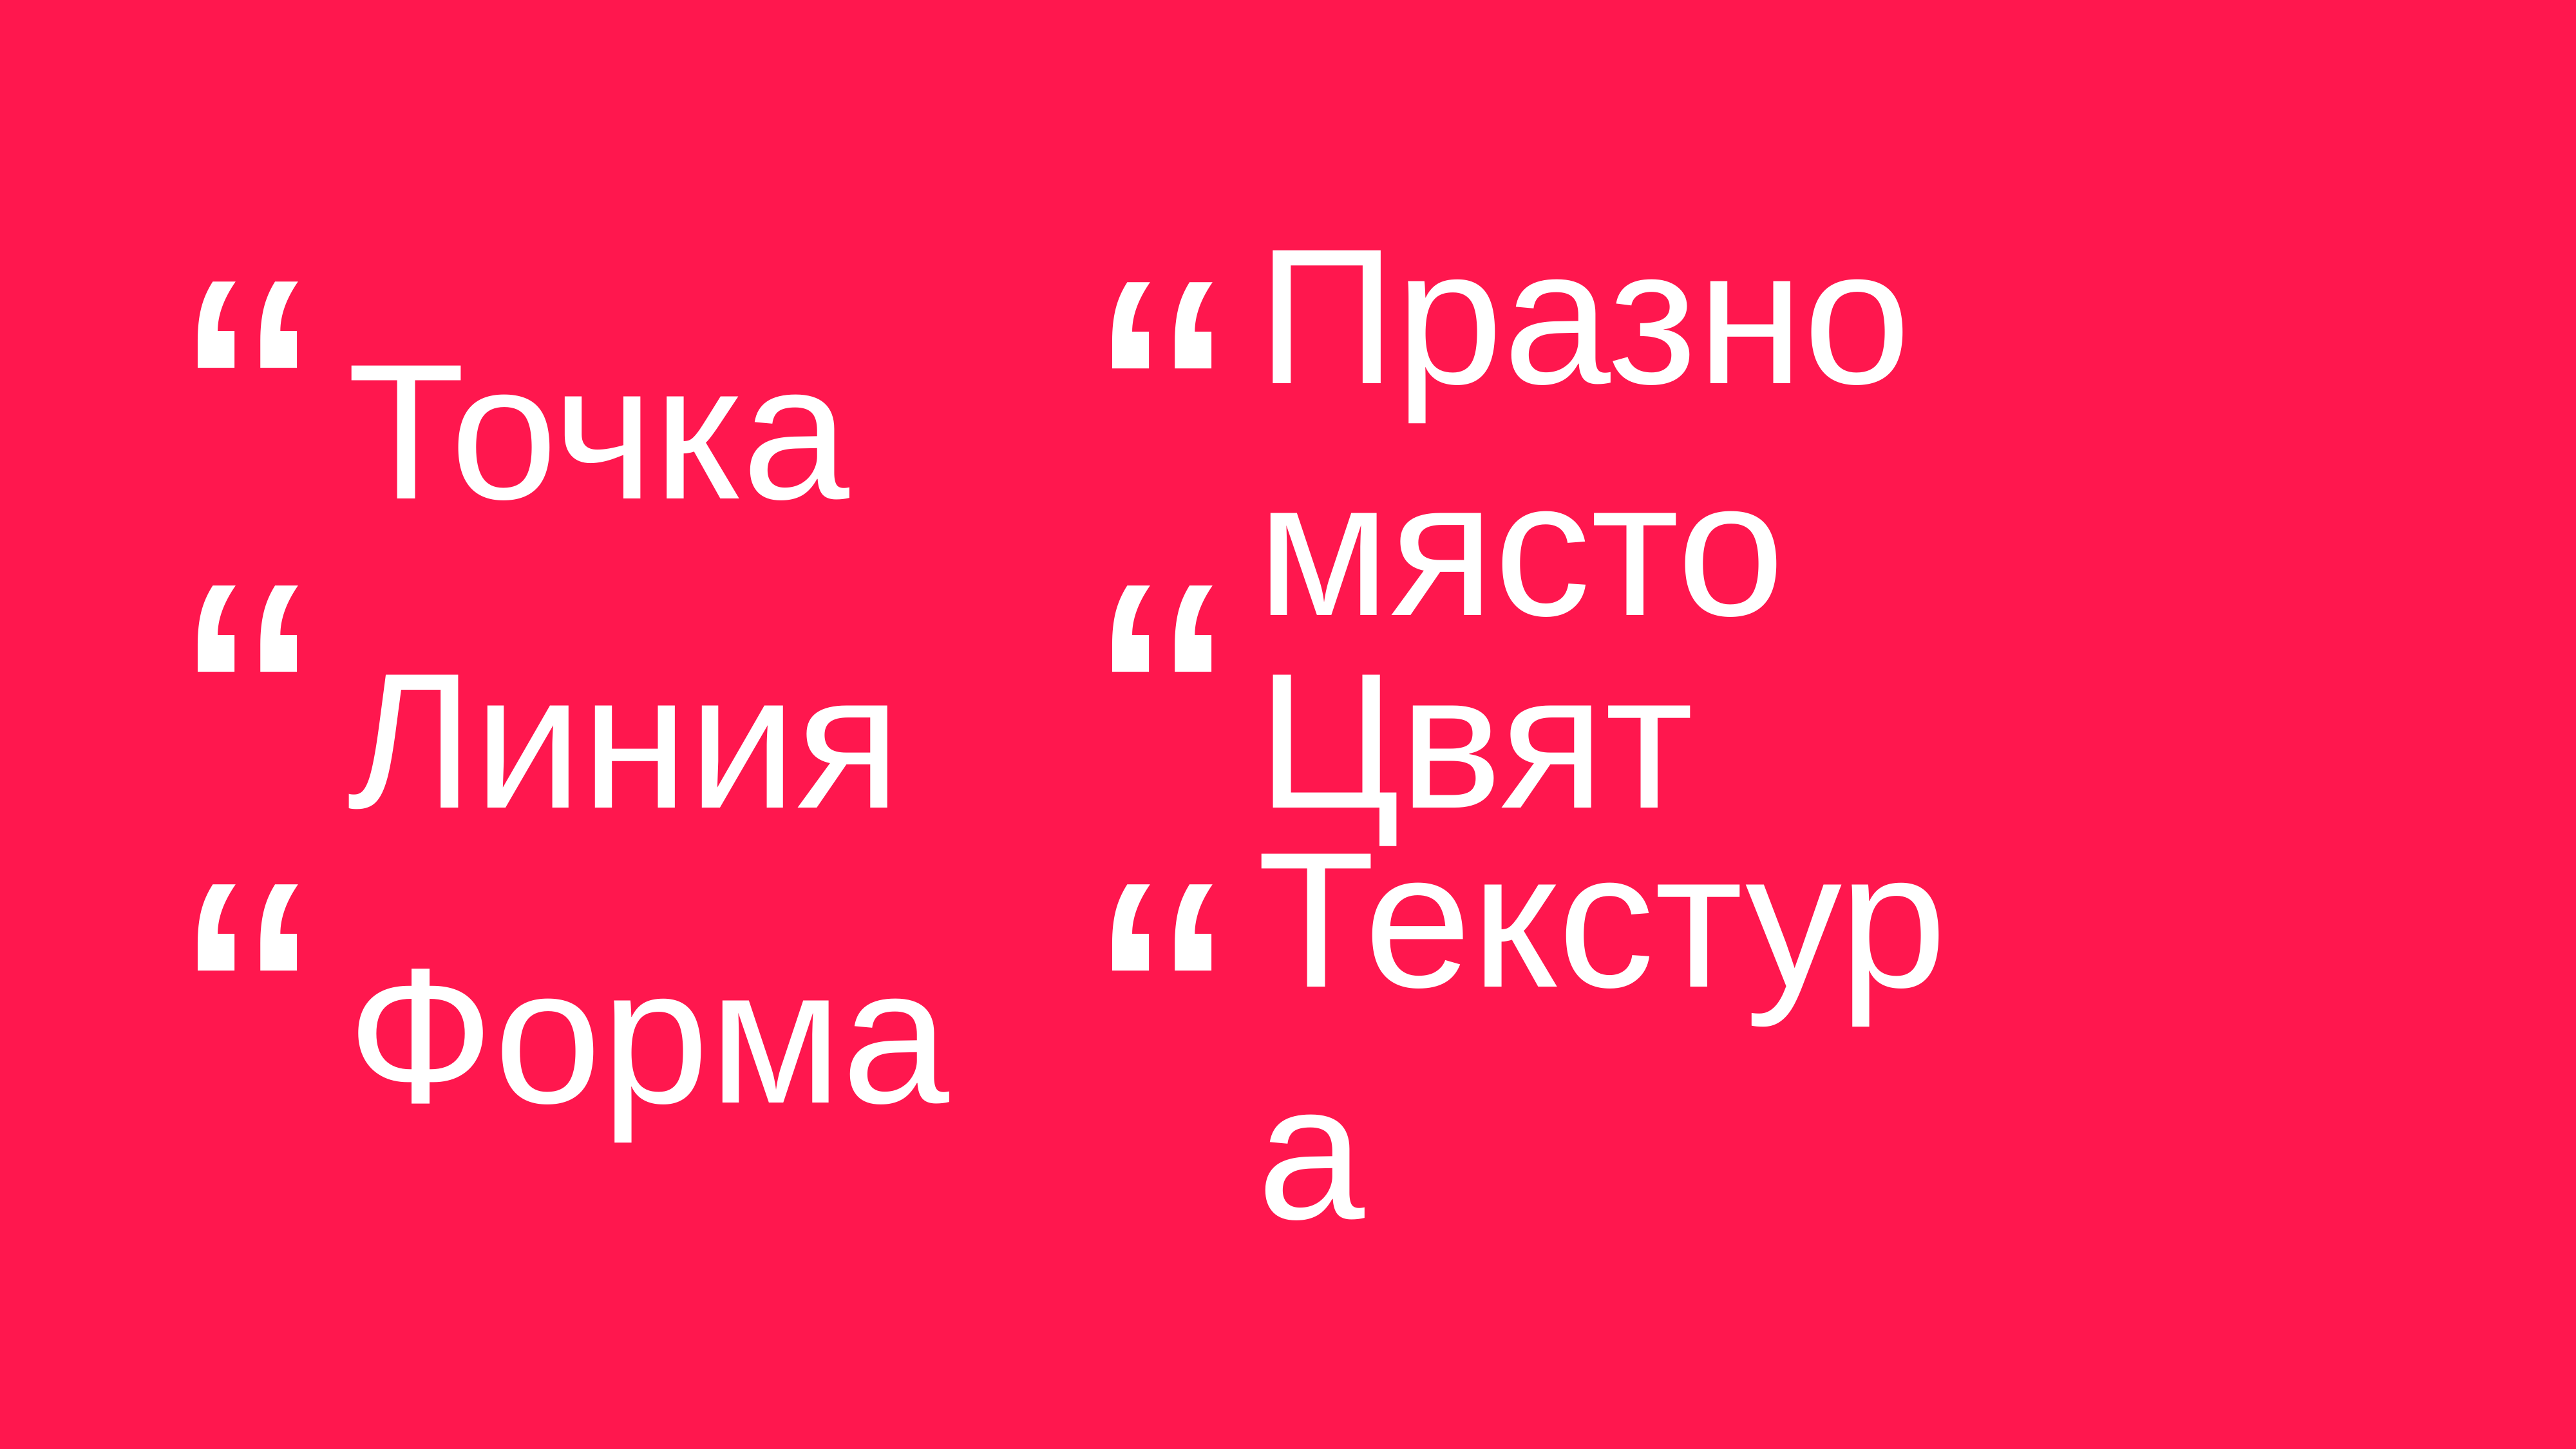

“
“
Точка
Празно място
“
“
Линия
Цвят
“
“
Форма
Текстура